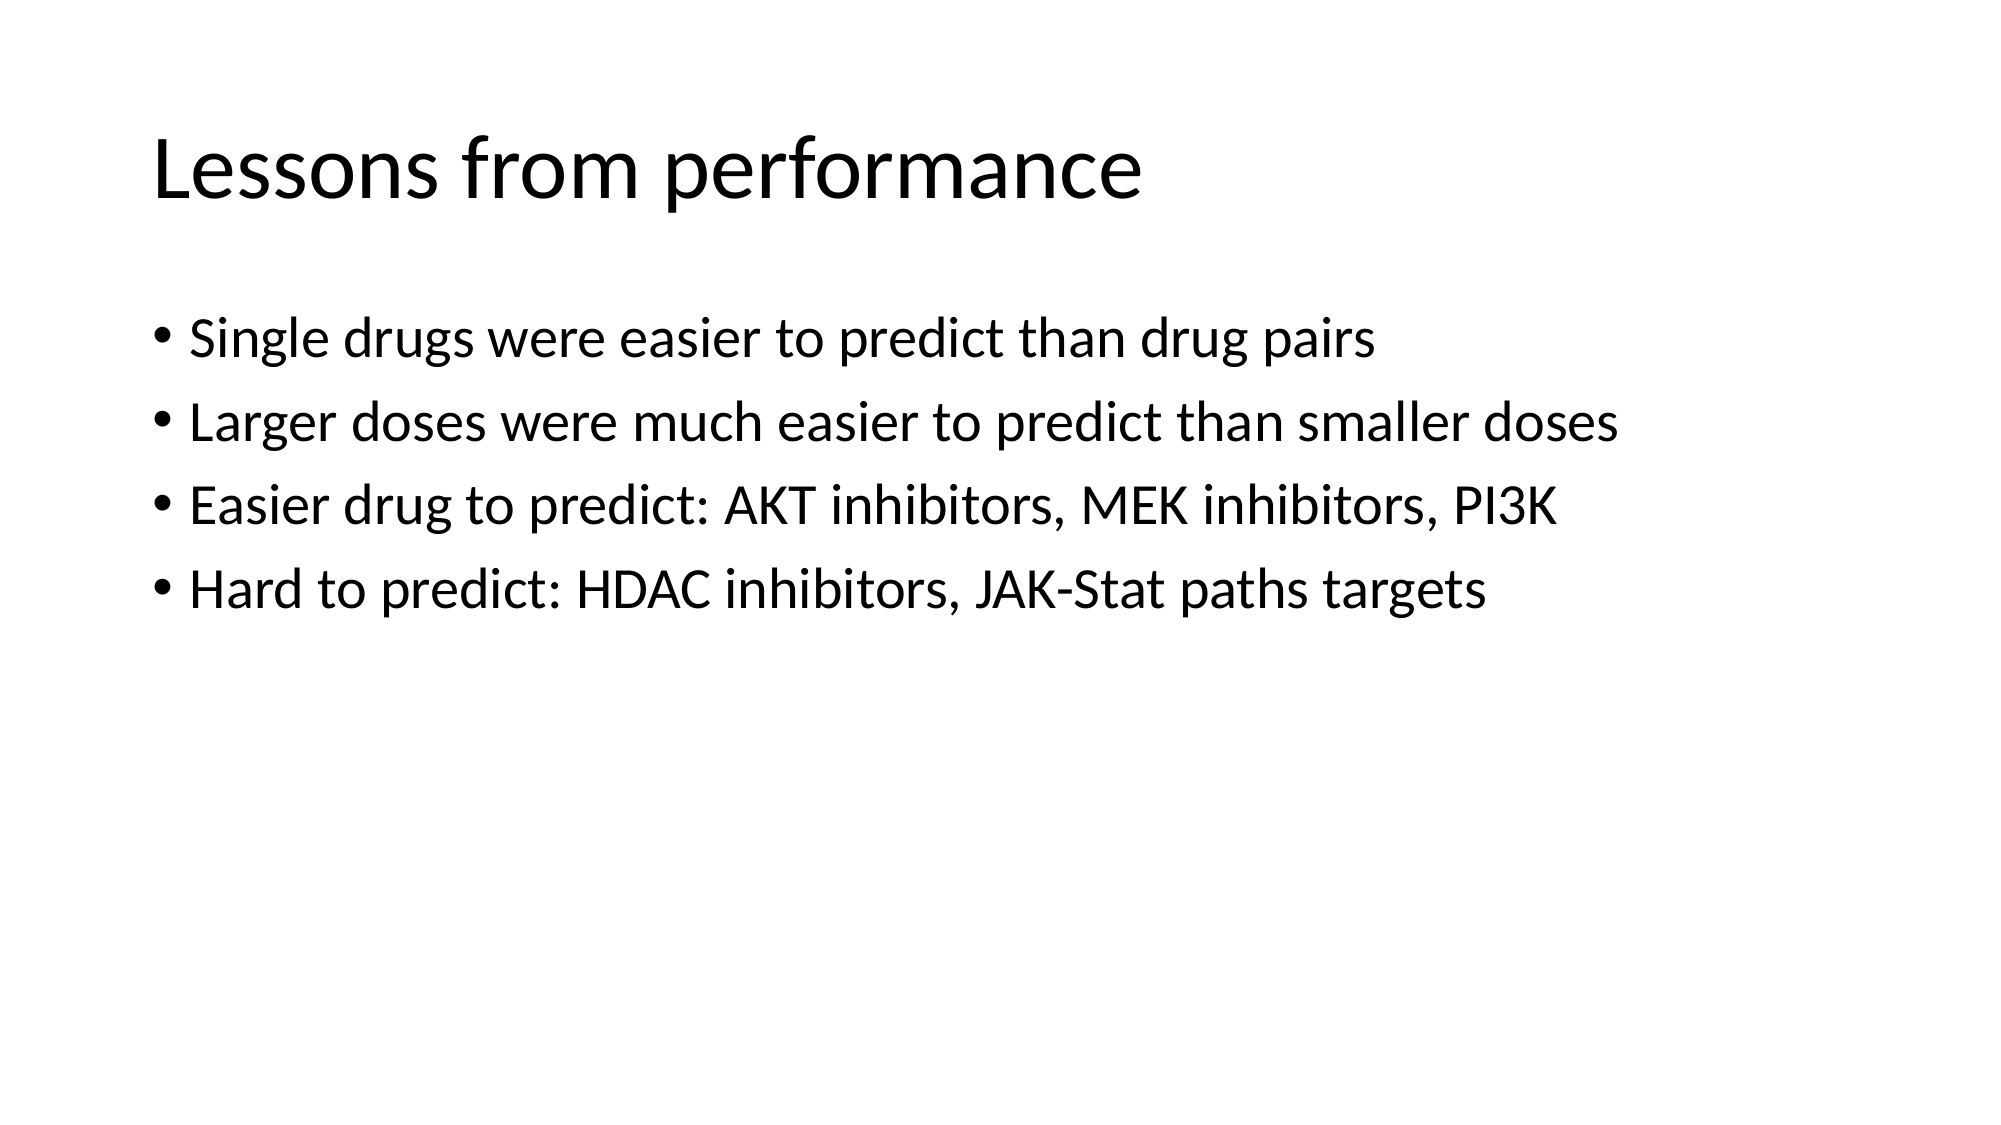

# Lessons from performance
Single drugs were easier to predict than drug pairs
Larger doses were much easier to predict than smaller doses
Easier drug to predict: AKT inhibitors, MEK inhibitors, PI3K
Hard to predict: HDAC inhibitors, JAK-Stat paths targets